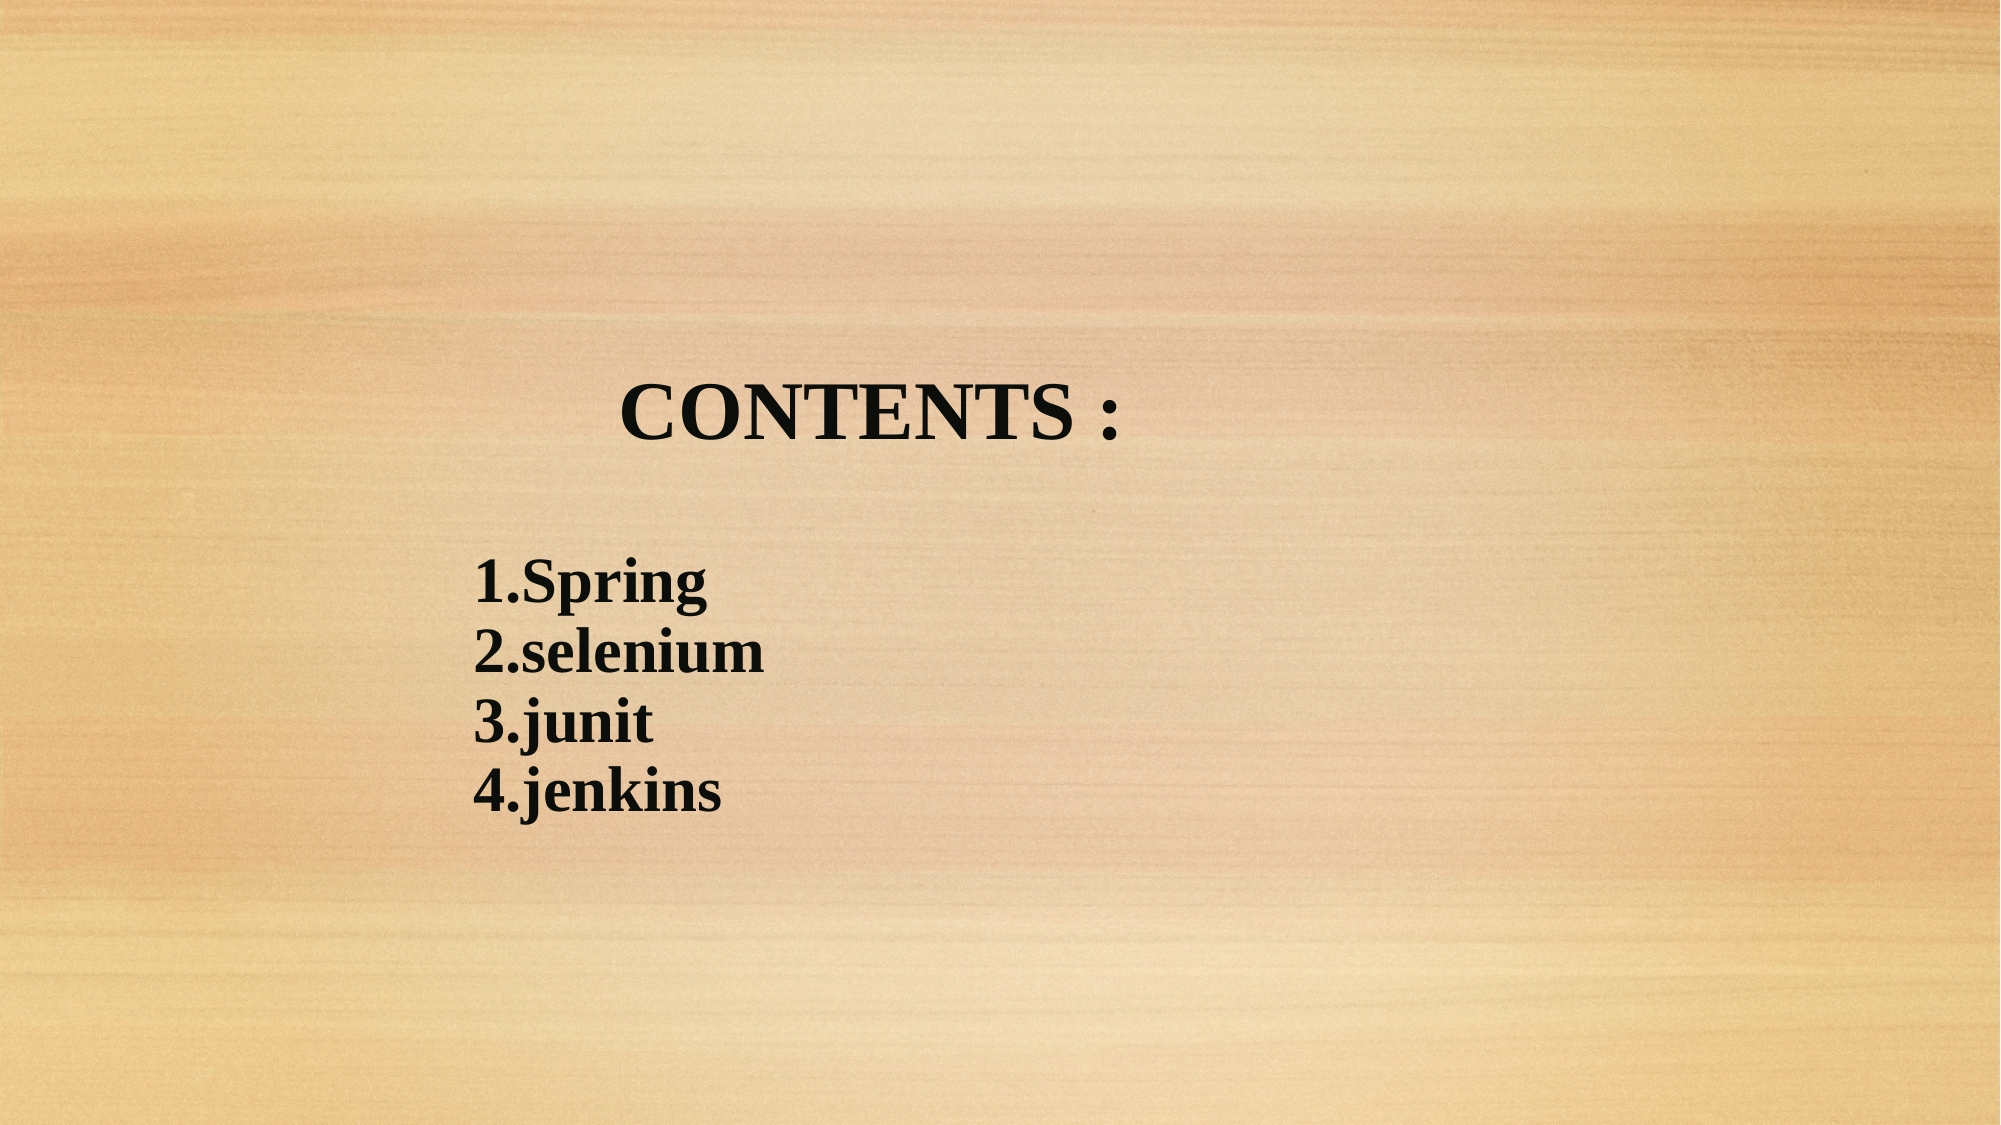

# CONTENTS : 1.Spring 2.selenium 3.junit 4.jenkins